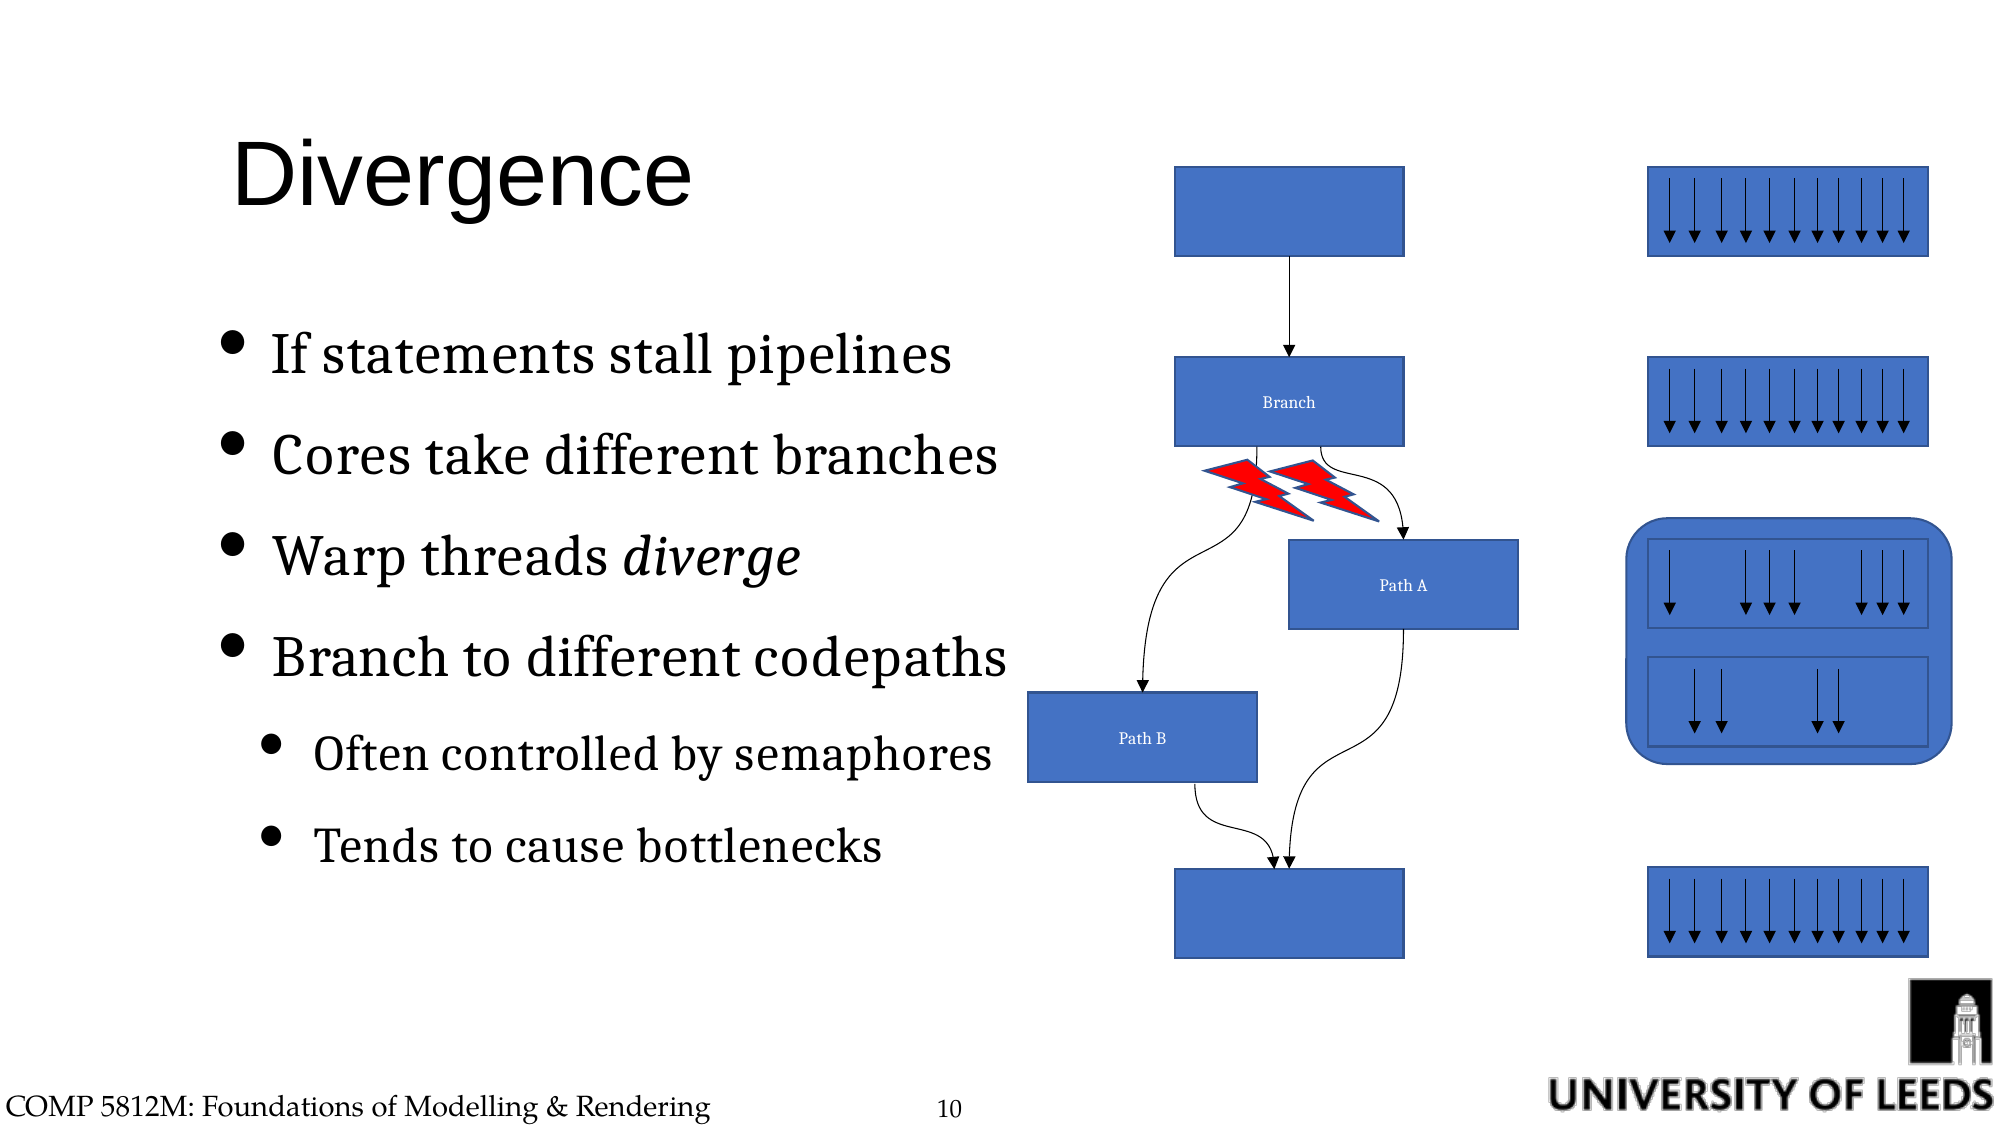

# Divergence

Branch

Path A
Path B

If statements stall pipelines
Cores take different branches
Warp threads diverge
Branch to different codepaths
Often controlled by semaphores
Tends to cause bottlenecks